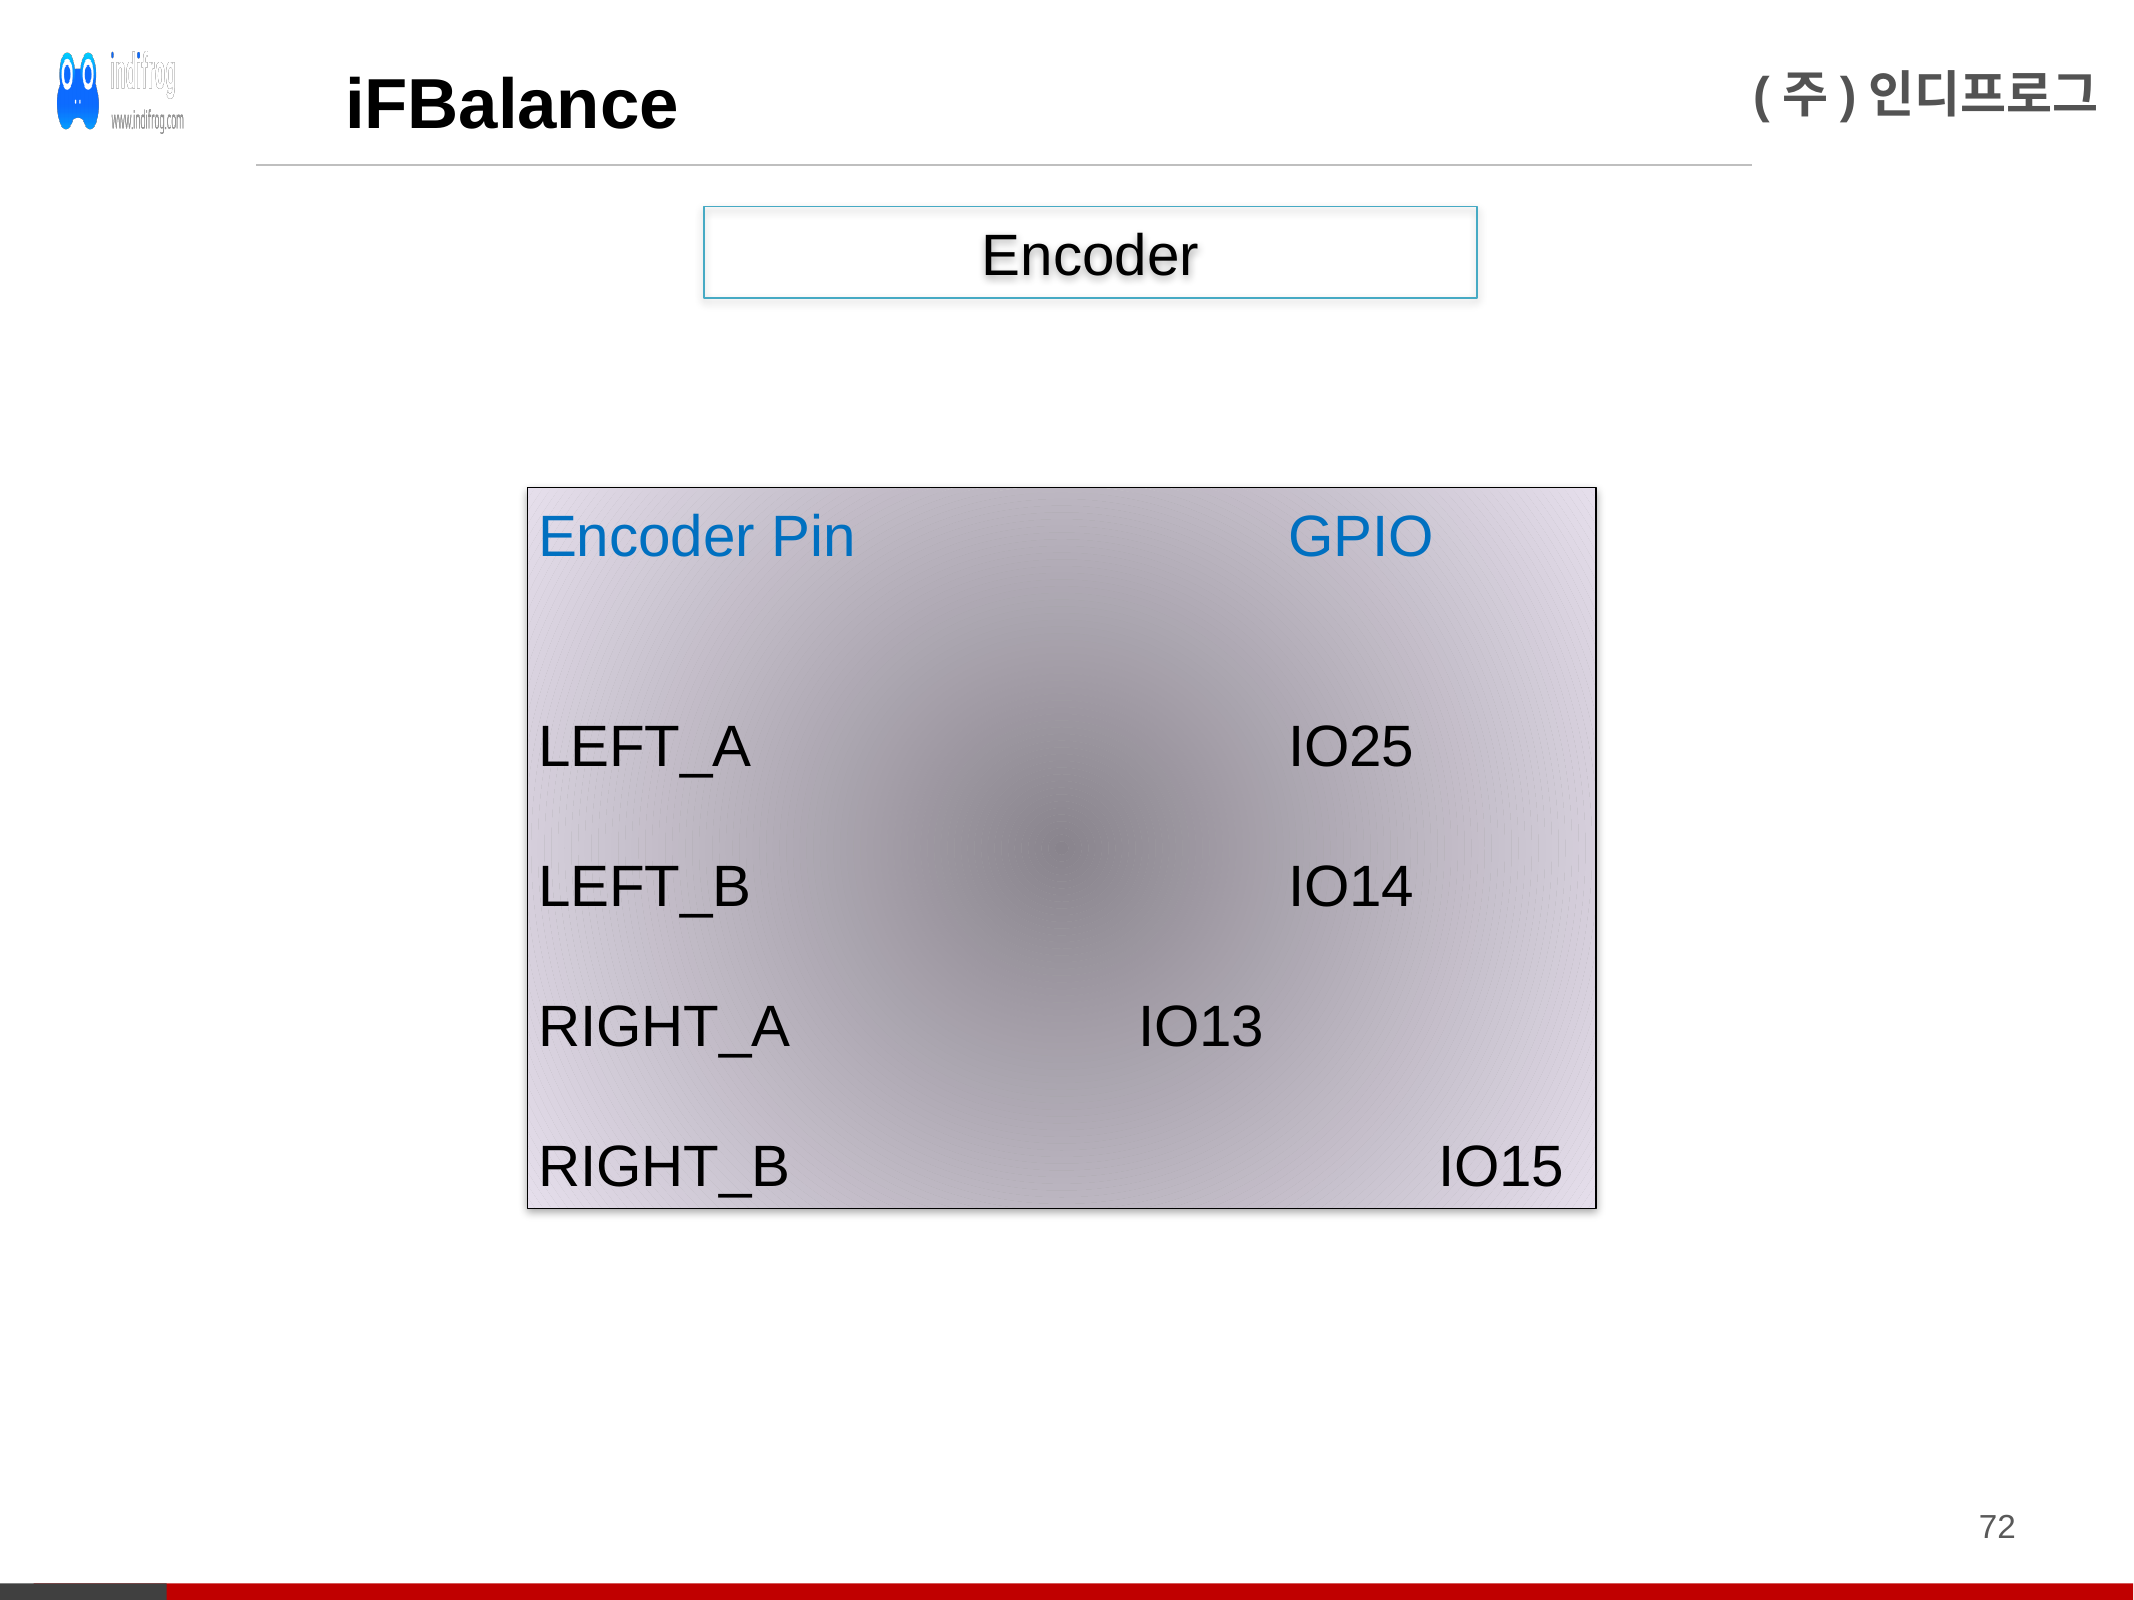

iFBalance
Encoder
Encoder Pin			GPIO

LEFT_A				IO25

LEFT_B				IO14

RIGHT_A			IO13

RIGHT_B   	                      	IO15
72